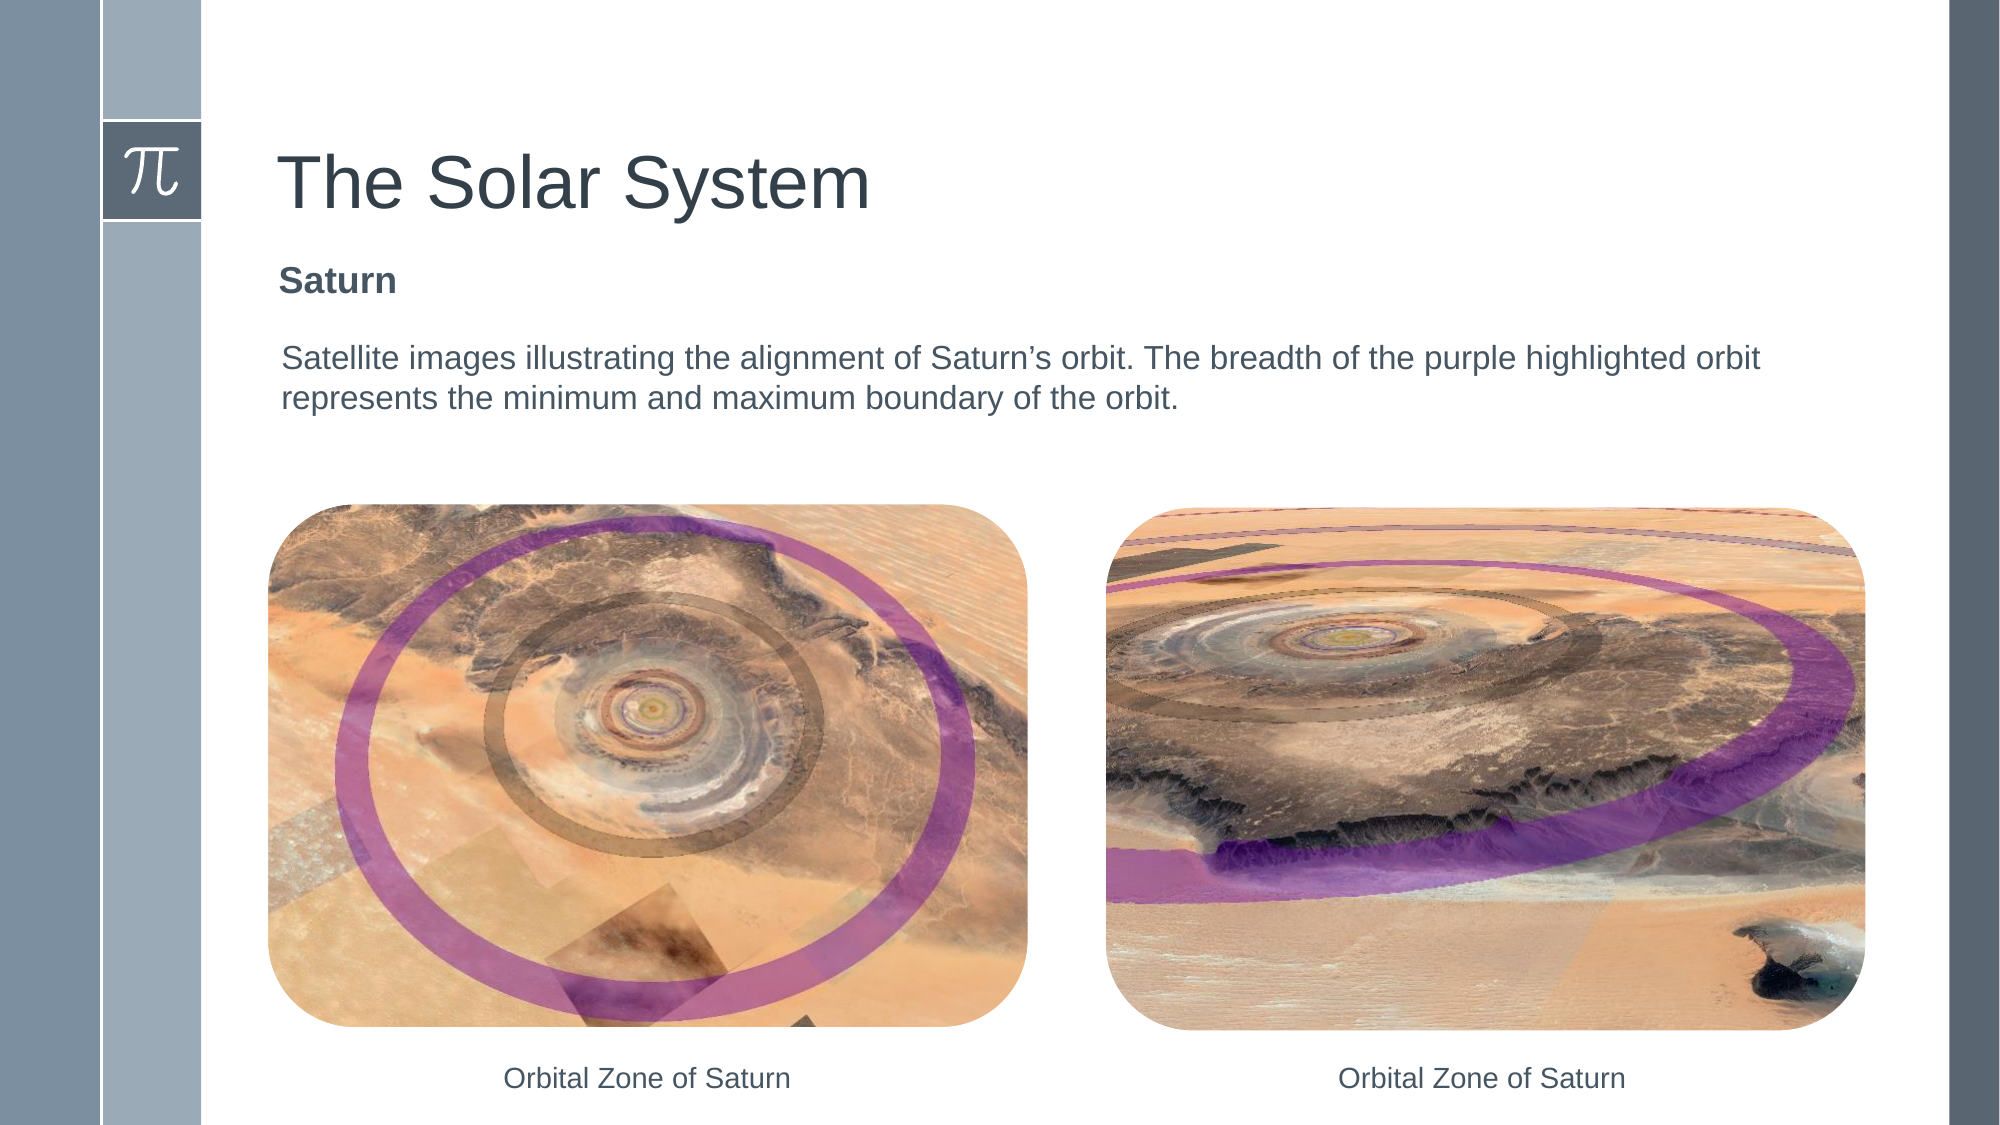

# The Solar System
Saturn
Satellite images illustrating the alignment of Saturn’s orbit. The breadth of the purple highlighted orbit represents the minimum and maximum boundary of the orbit.
Orbital Zone of Saturn
Orbital Zone of Saturn